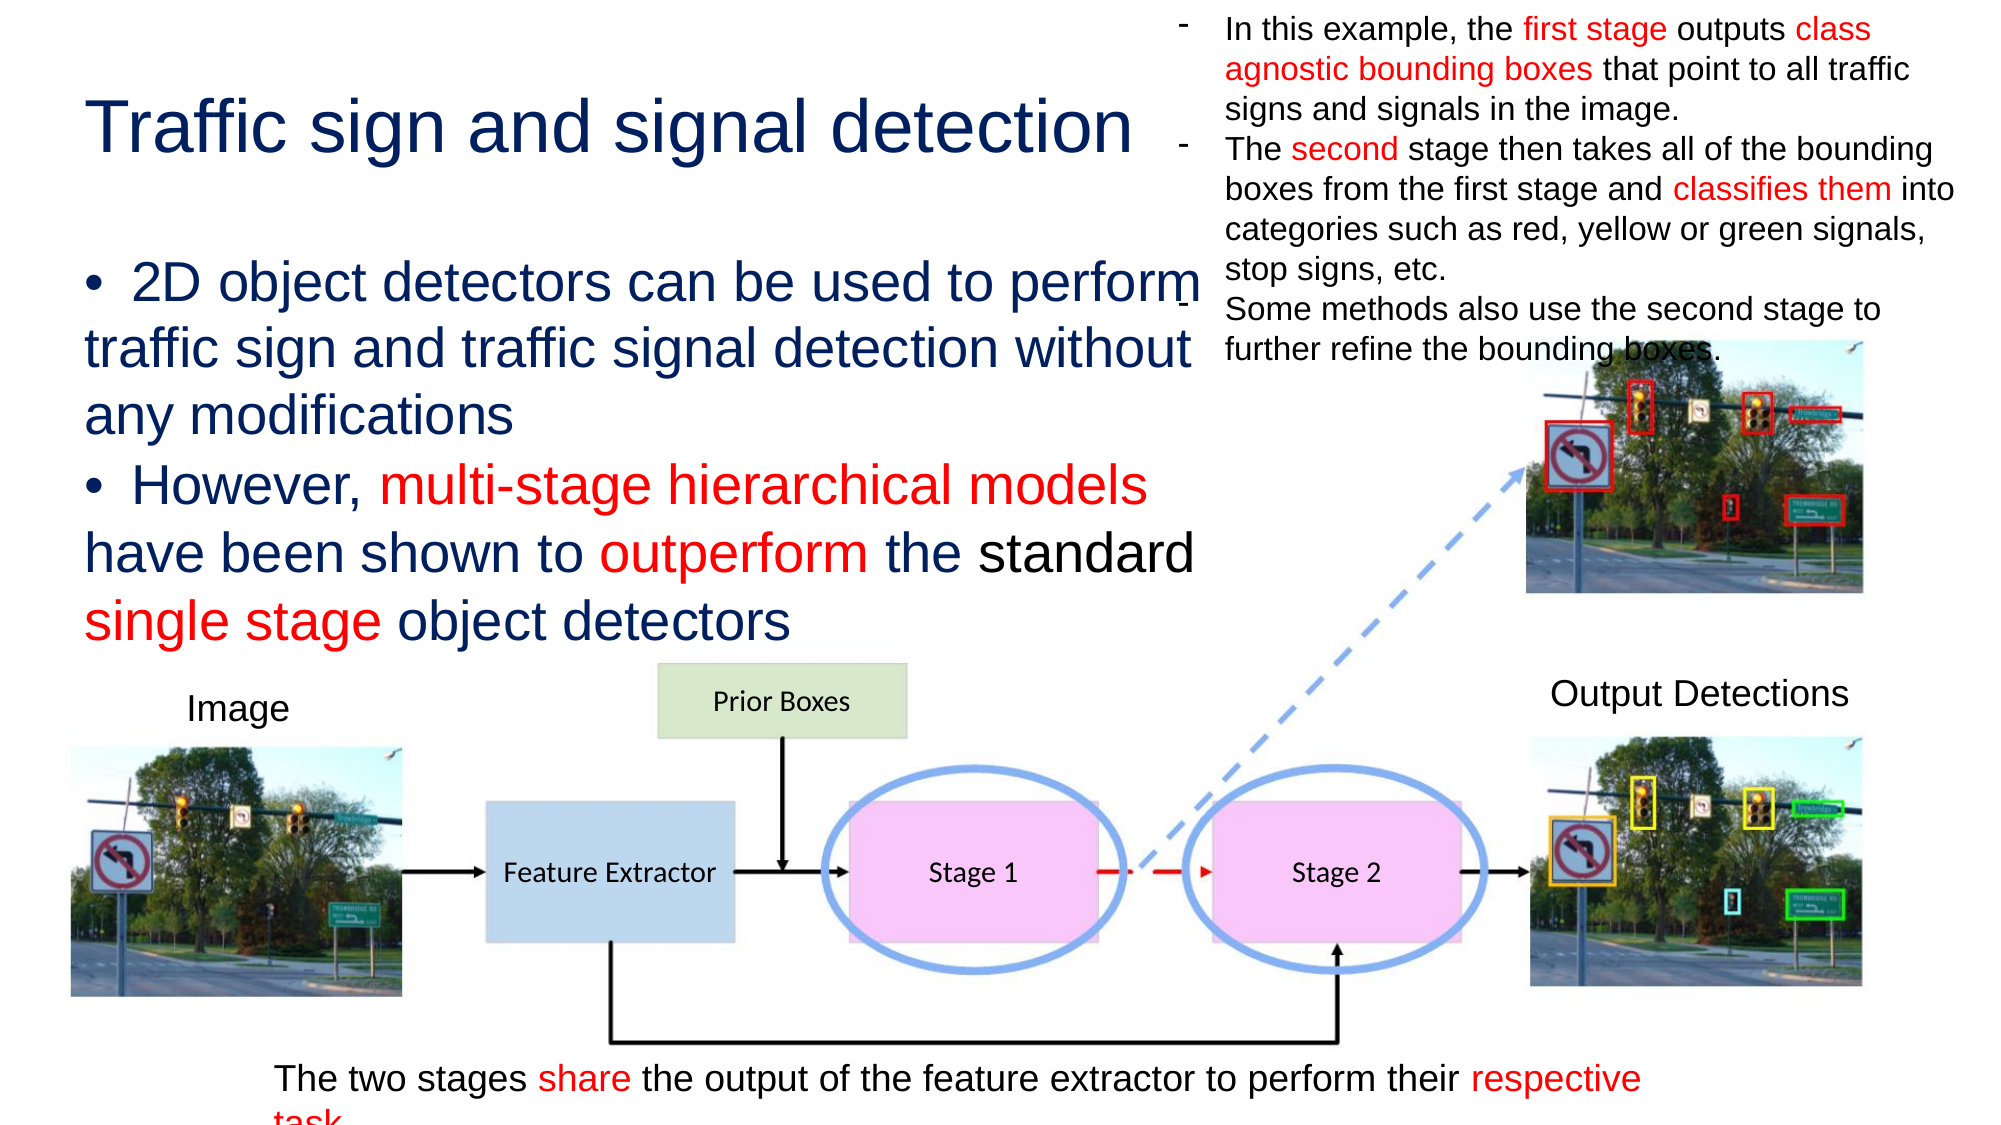

In this example, the first stage outputs class agnostic bounding boxes that point to all traffic signs and signals in the image.
The second stage then takes all of the bounding boxes from the first stage and classifies them into categories such as red, yellow or green signals, stop signs, etc.
Some methods also use the second stage to further refine the bounding boxes.
Traffic sign and signal detection
• 2D object detectors can be used to perform traffic sign and traffic signal detection without any modifications
• However, multi-stage hierarchical models have been shown to outperform the standard single stage object detectors
Output Detections
Prior Boxes
Image
Feature Extractor
Stage 1
Stage 2
The two stages share the output of the feature extractor to perform their respective task.